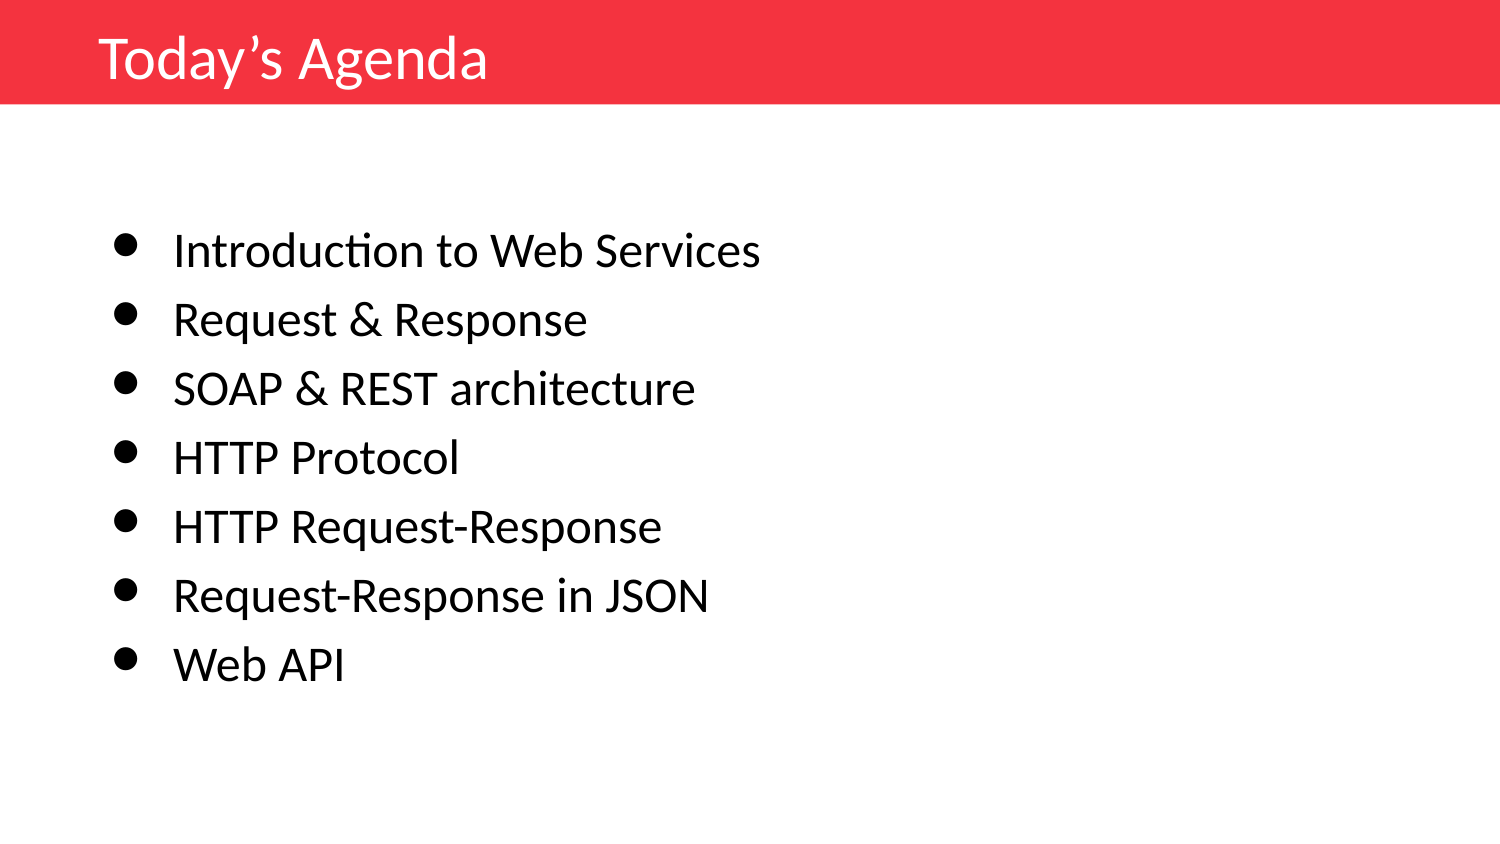

Today’s Agenda

Introduction to Web Services
Request & Response
SOAP & REST architecture
HTTP Protocol
HTTP Request-Response
Request-Response in JSON
Web API